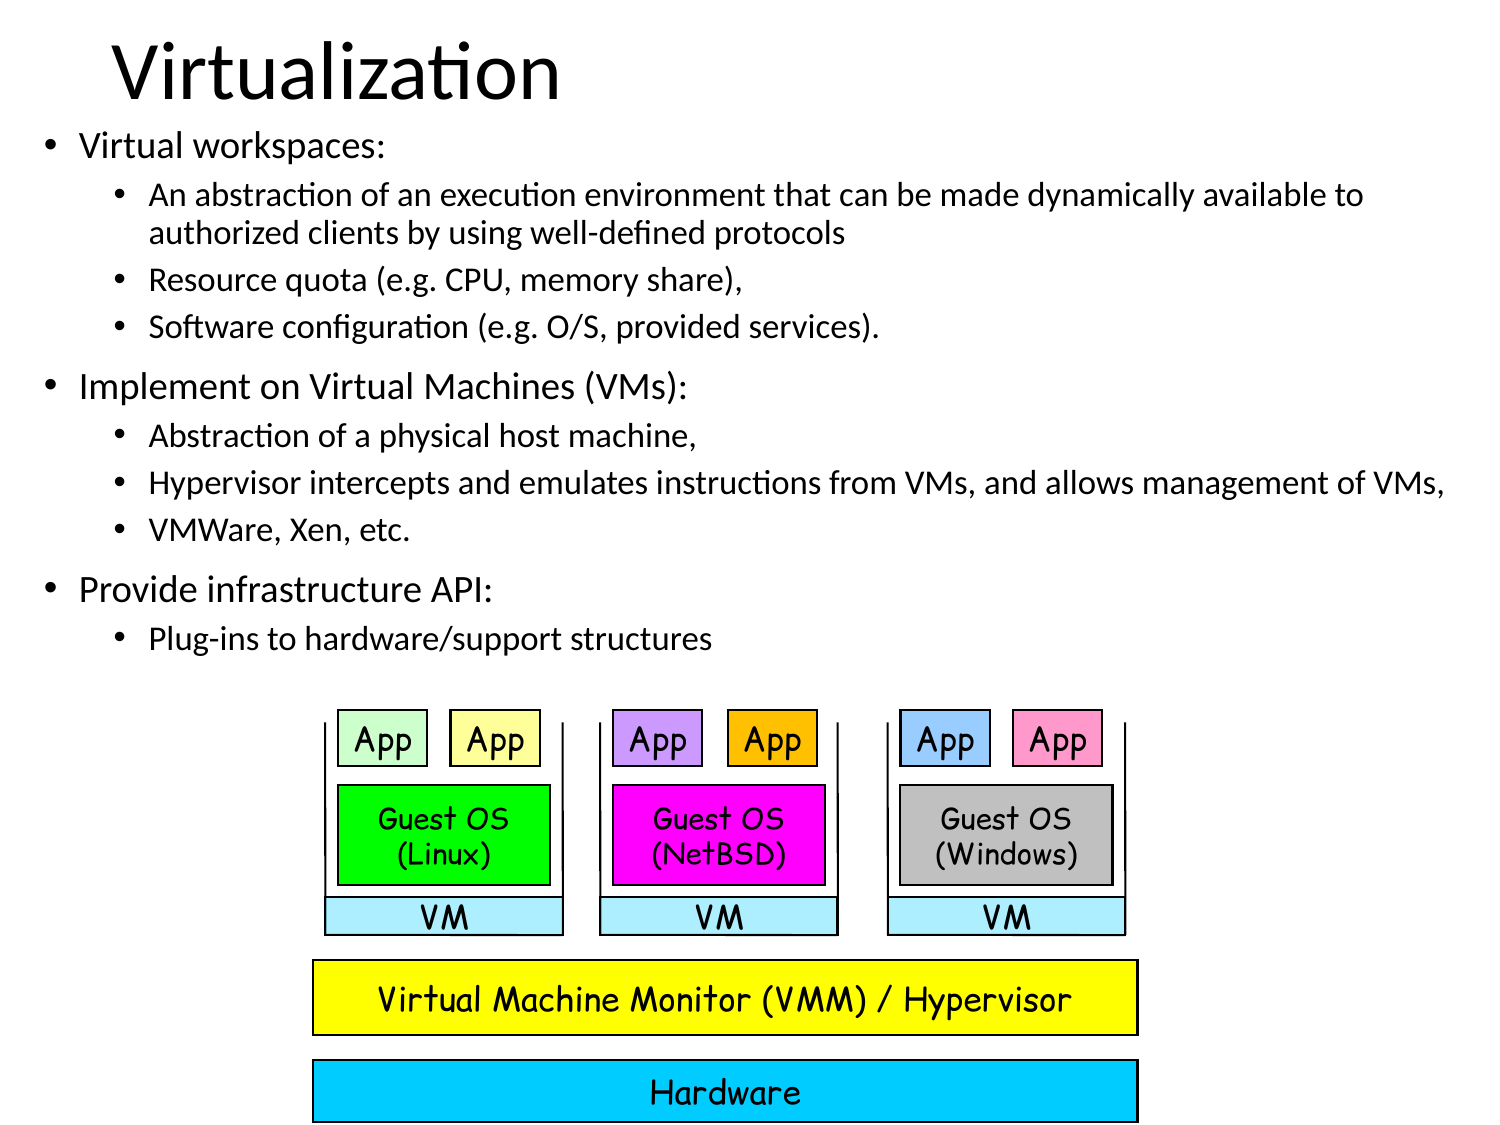

# Virtualization
Virtual workspaces:
An abstraction of an execution environment that can be made dynamically available to authorized clients by using well-defined protocols
Resource quota (e.g. CPU, memory share),
Software configuration (e.g. O/S, provided services).
Implement on Virtual Machines (VMs):
Abstraction of a physical host machine,
Hypervisor intercepts and emulates instructions from VMs, and allows management of VMs,
VMWare, Xen, etc.
Provide infrastructure API:
Plug-ins to hardware/support structures
App
App
App
App
App
App

VM

VM

VM

Guest OS
(Linux)
Guest OS
(NetBSD)
Guest OS
(Windows)
Virtual Machine Monitor (VMM) / Hypervisor
Hardware